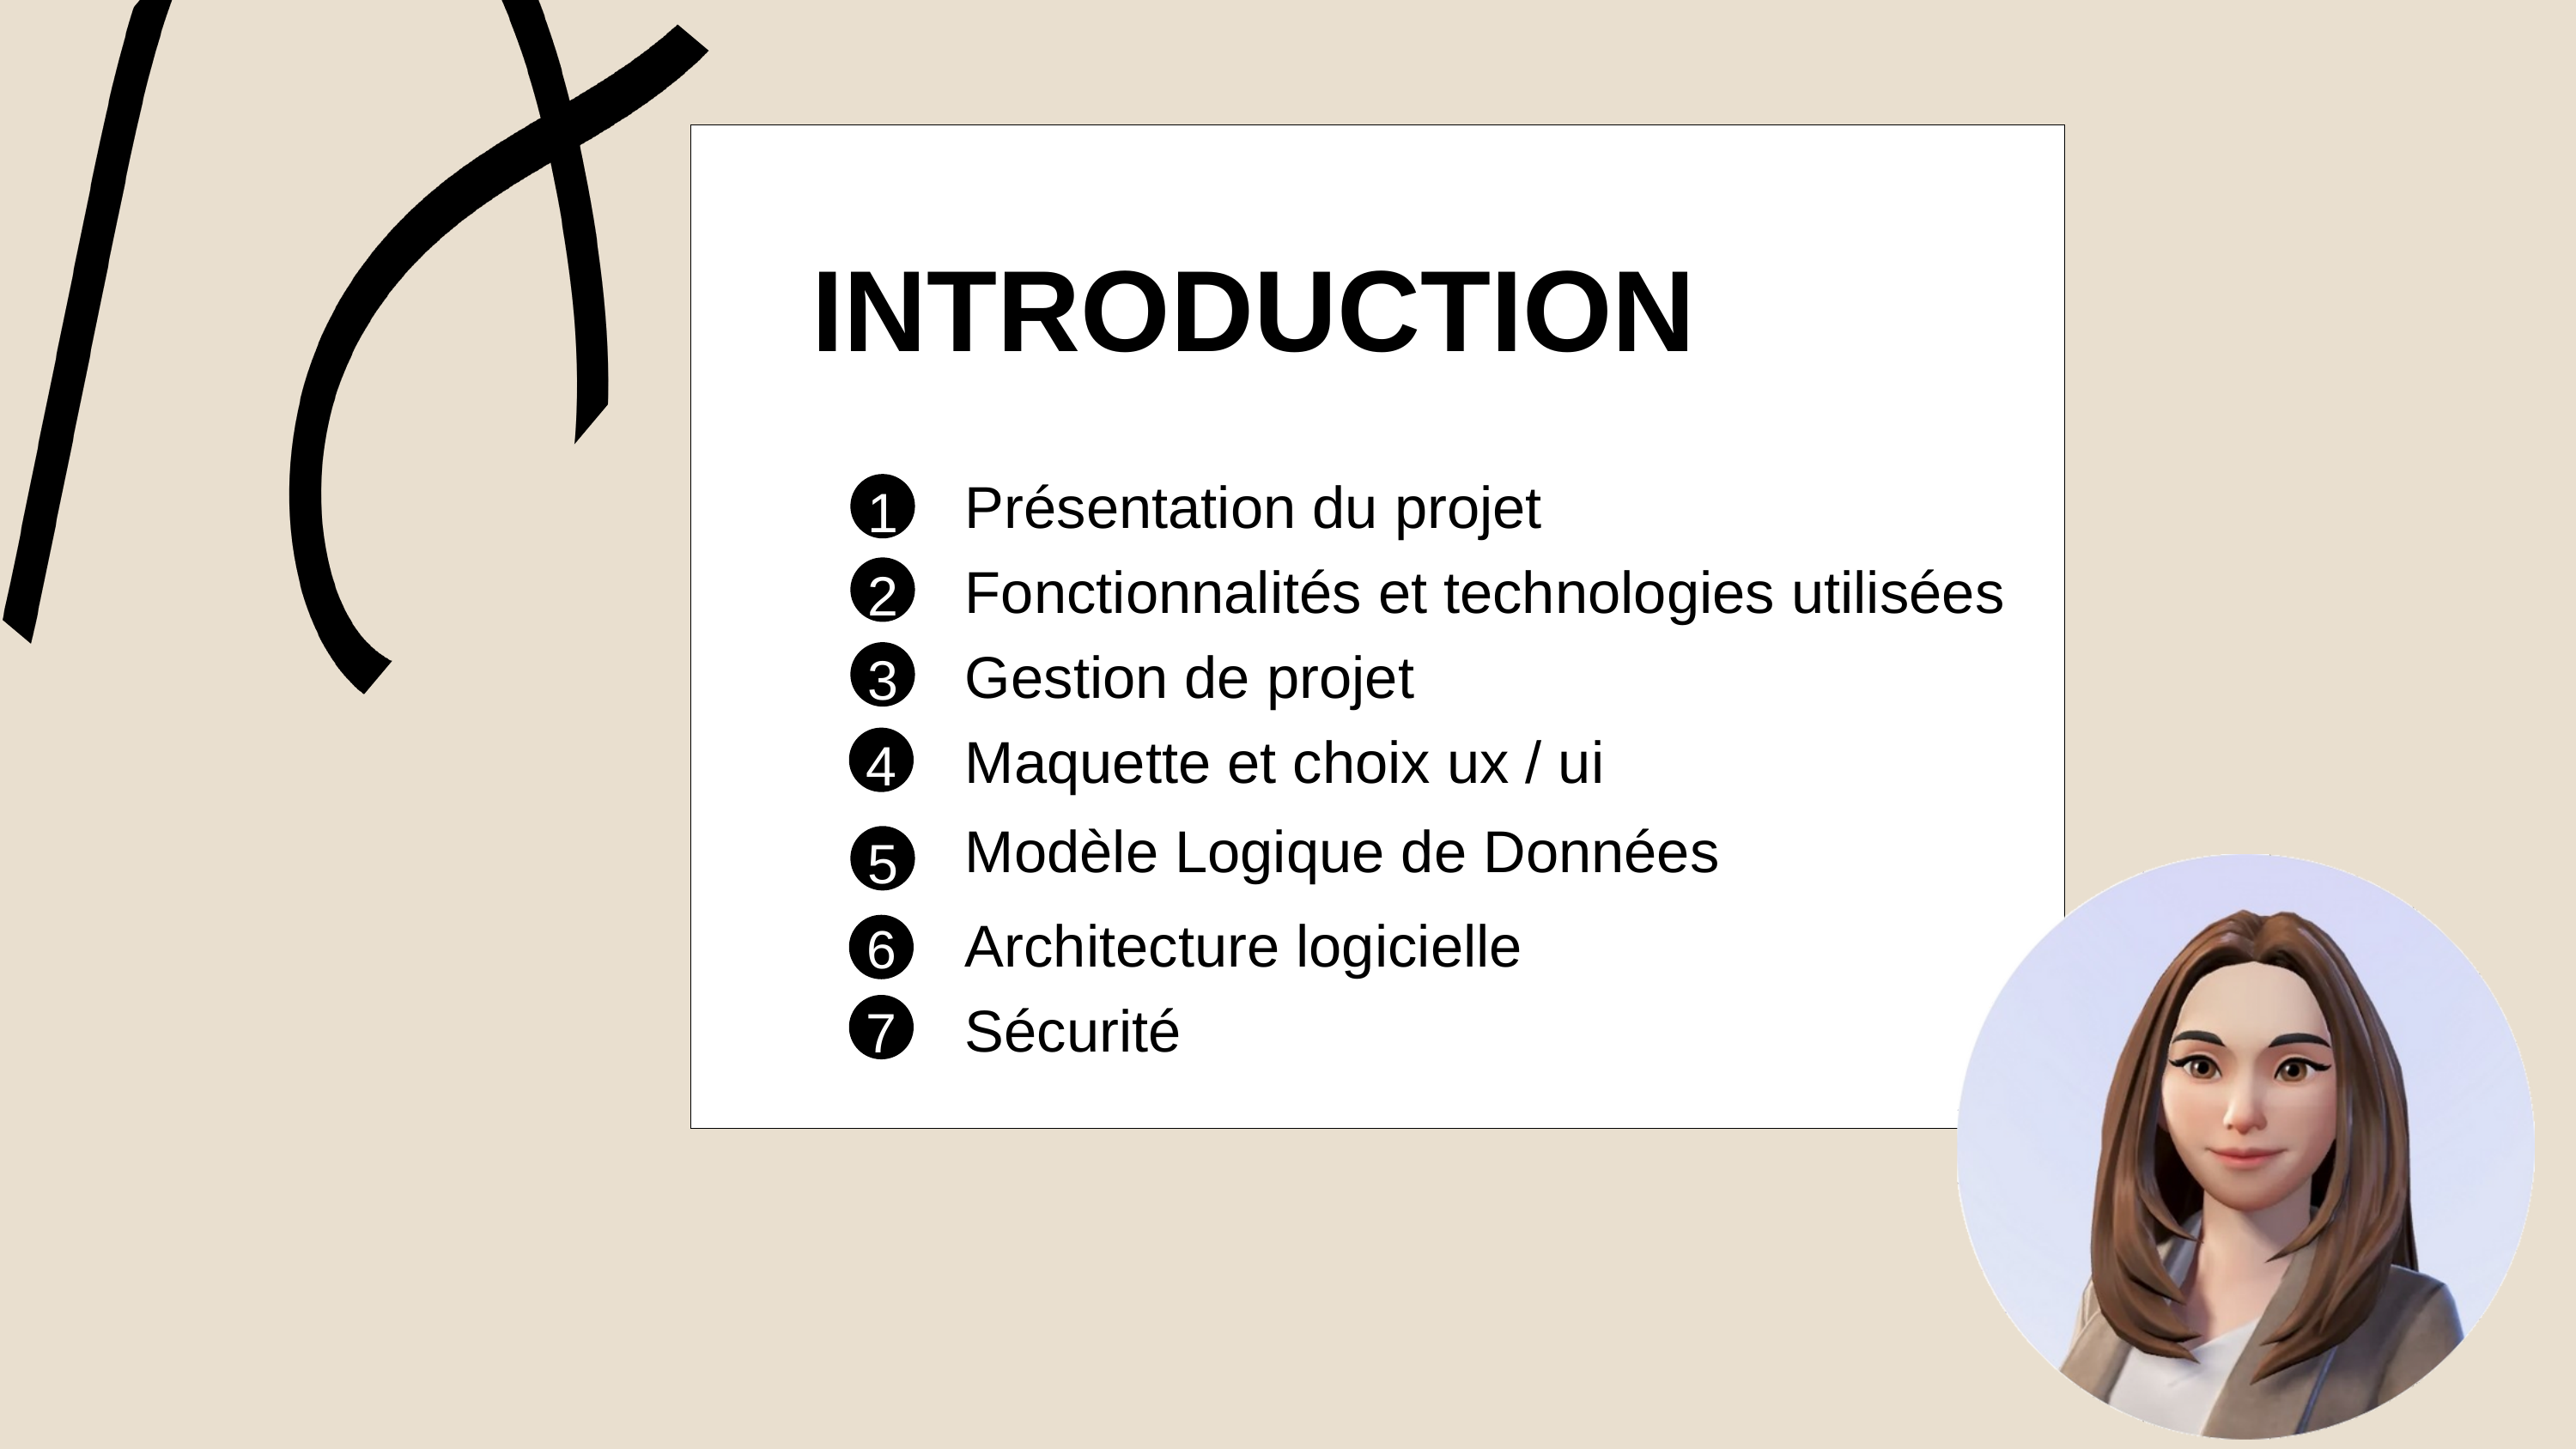

INTRODUCTION
Présentation du projet

1
Fonctionnalités et technologies utilisées

2
Gestion de projet

3
Maquette et choix ux / ui

4
Modèle Logique de Données

5

Architecture logicielle

6
Sécurité

7